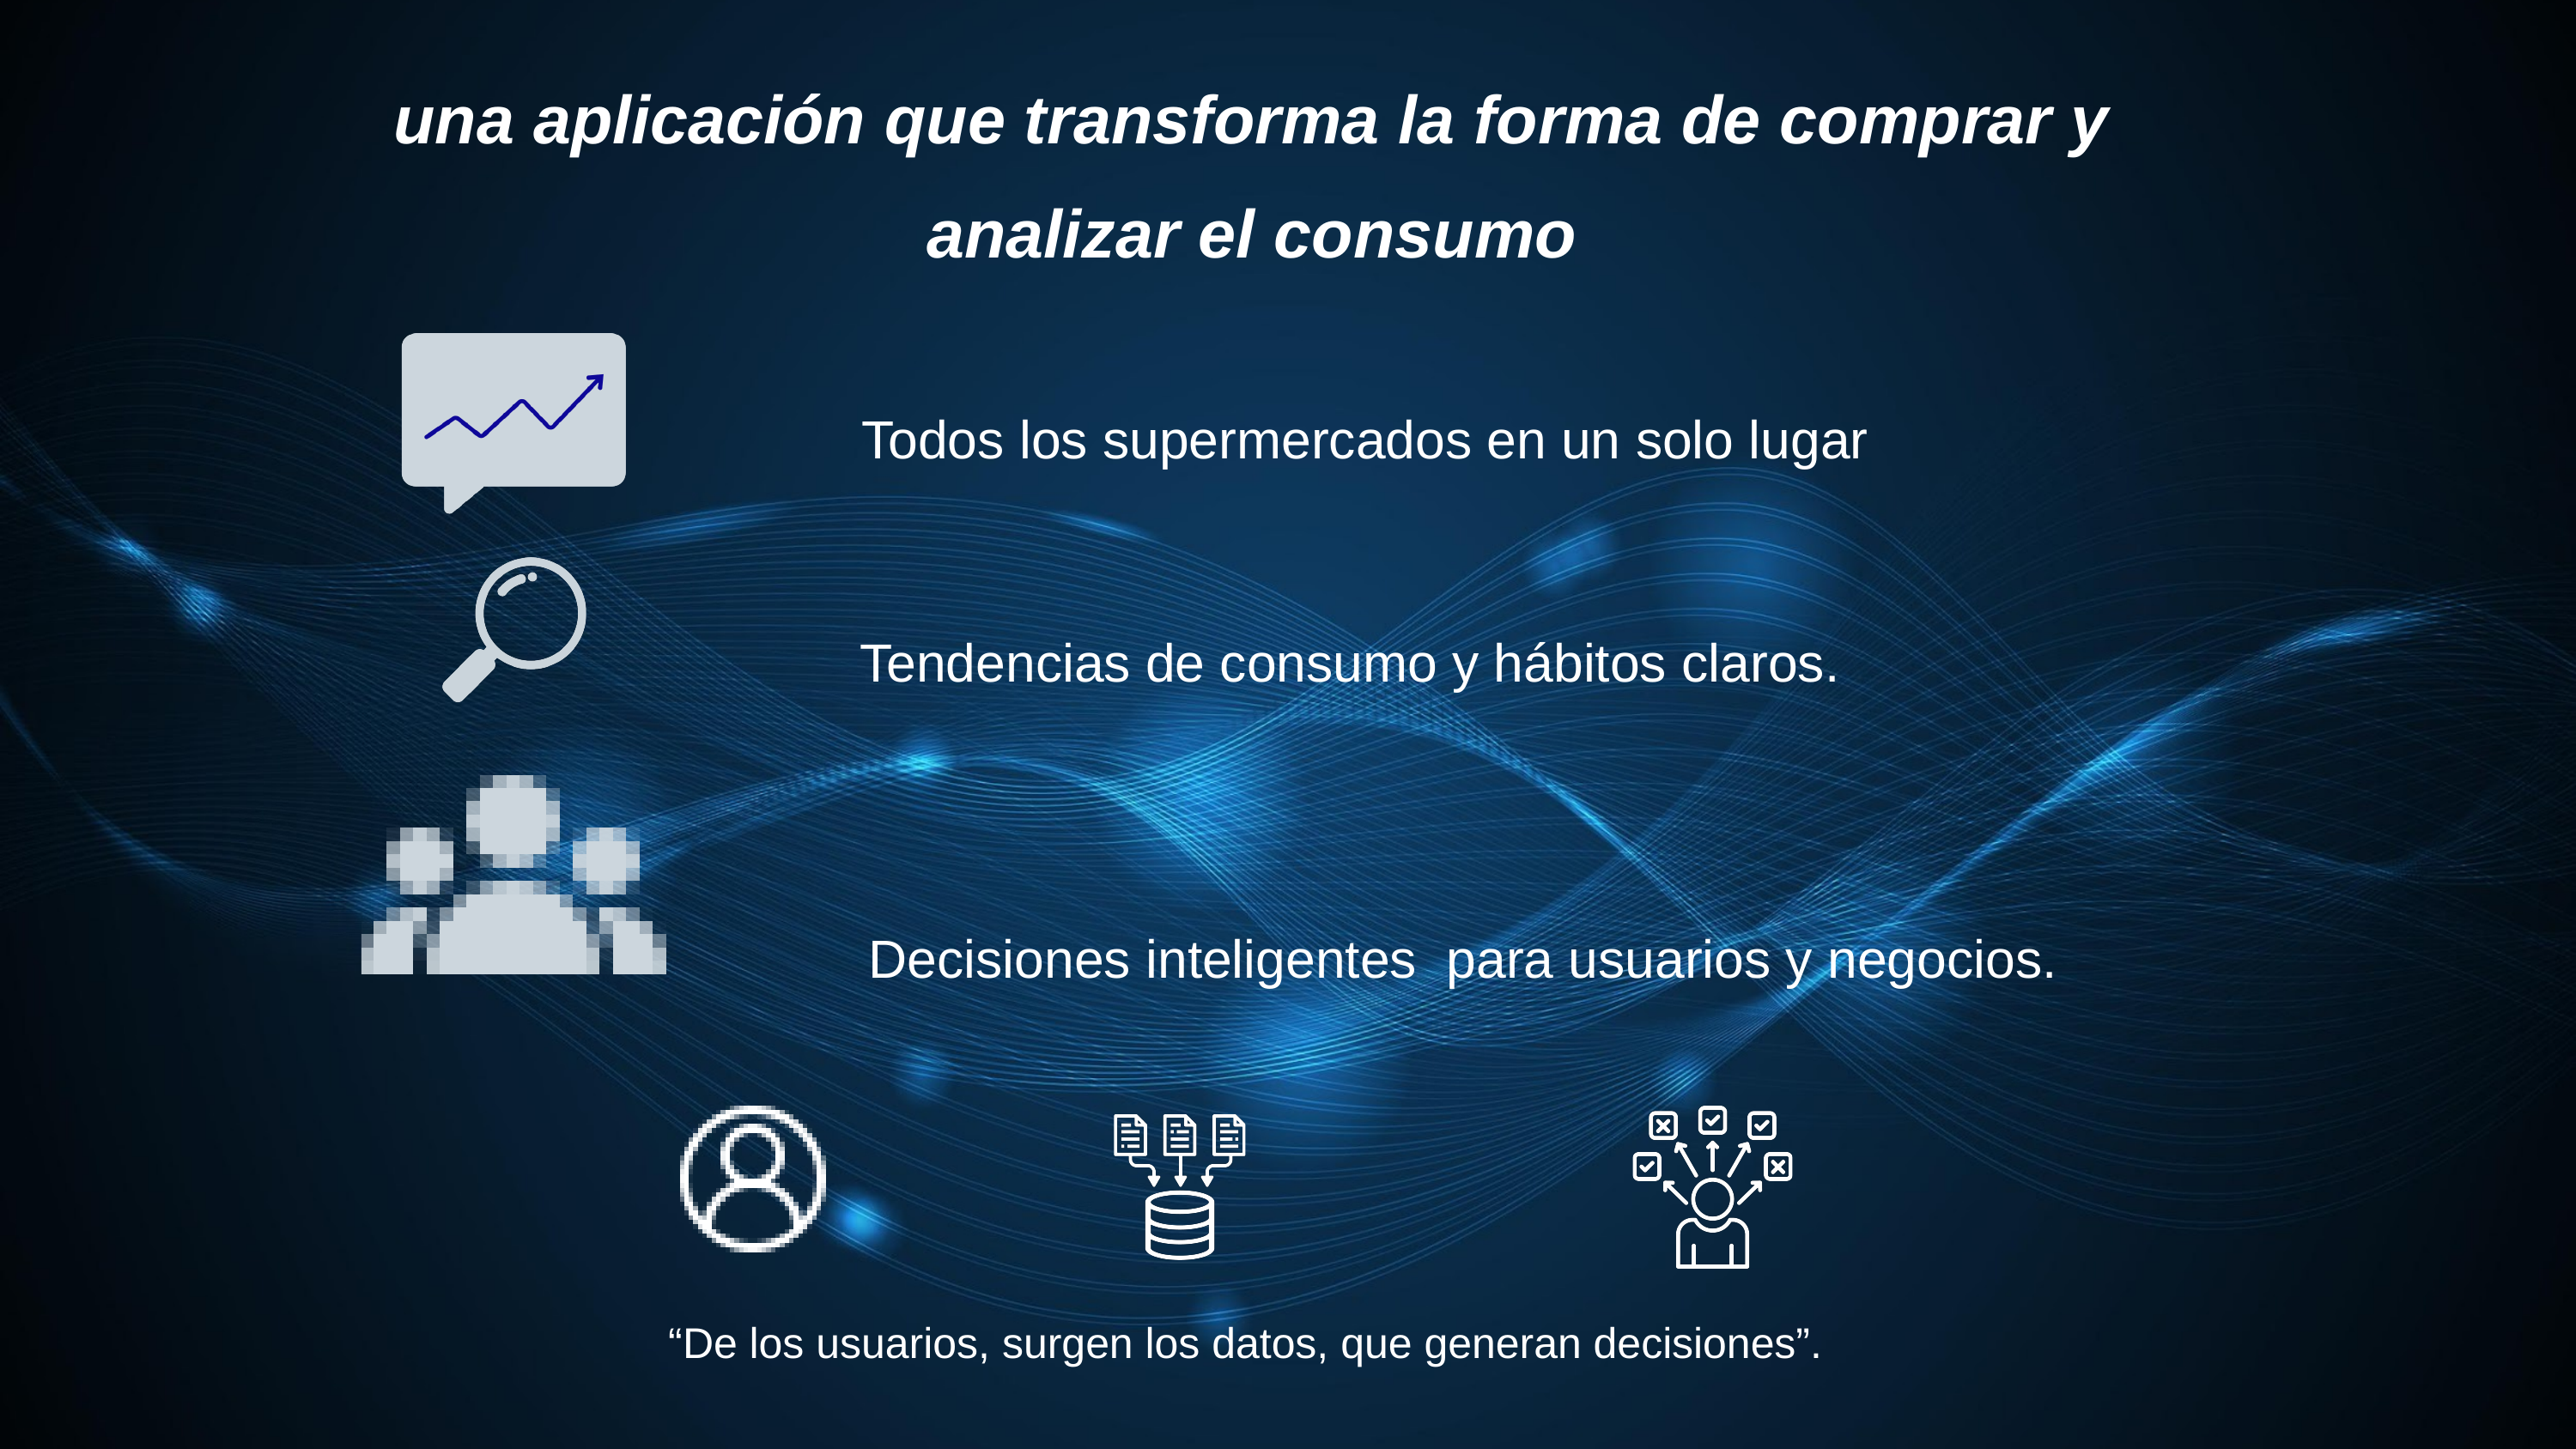

una aplicación que transforma la forma de comprar y analizar el consumo

Todos los supermercados en un solo lugar

Tendencias de consumo y hábitos claros.

Decisiones inteligentes  para usuarios y negocios.

“De los usuarios, surgen los datos, que generan decisiones”.